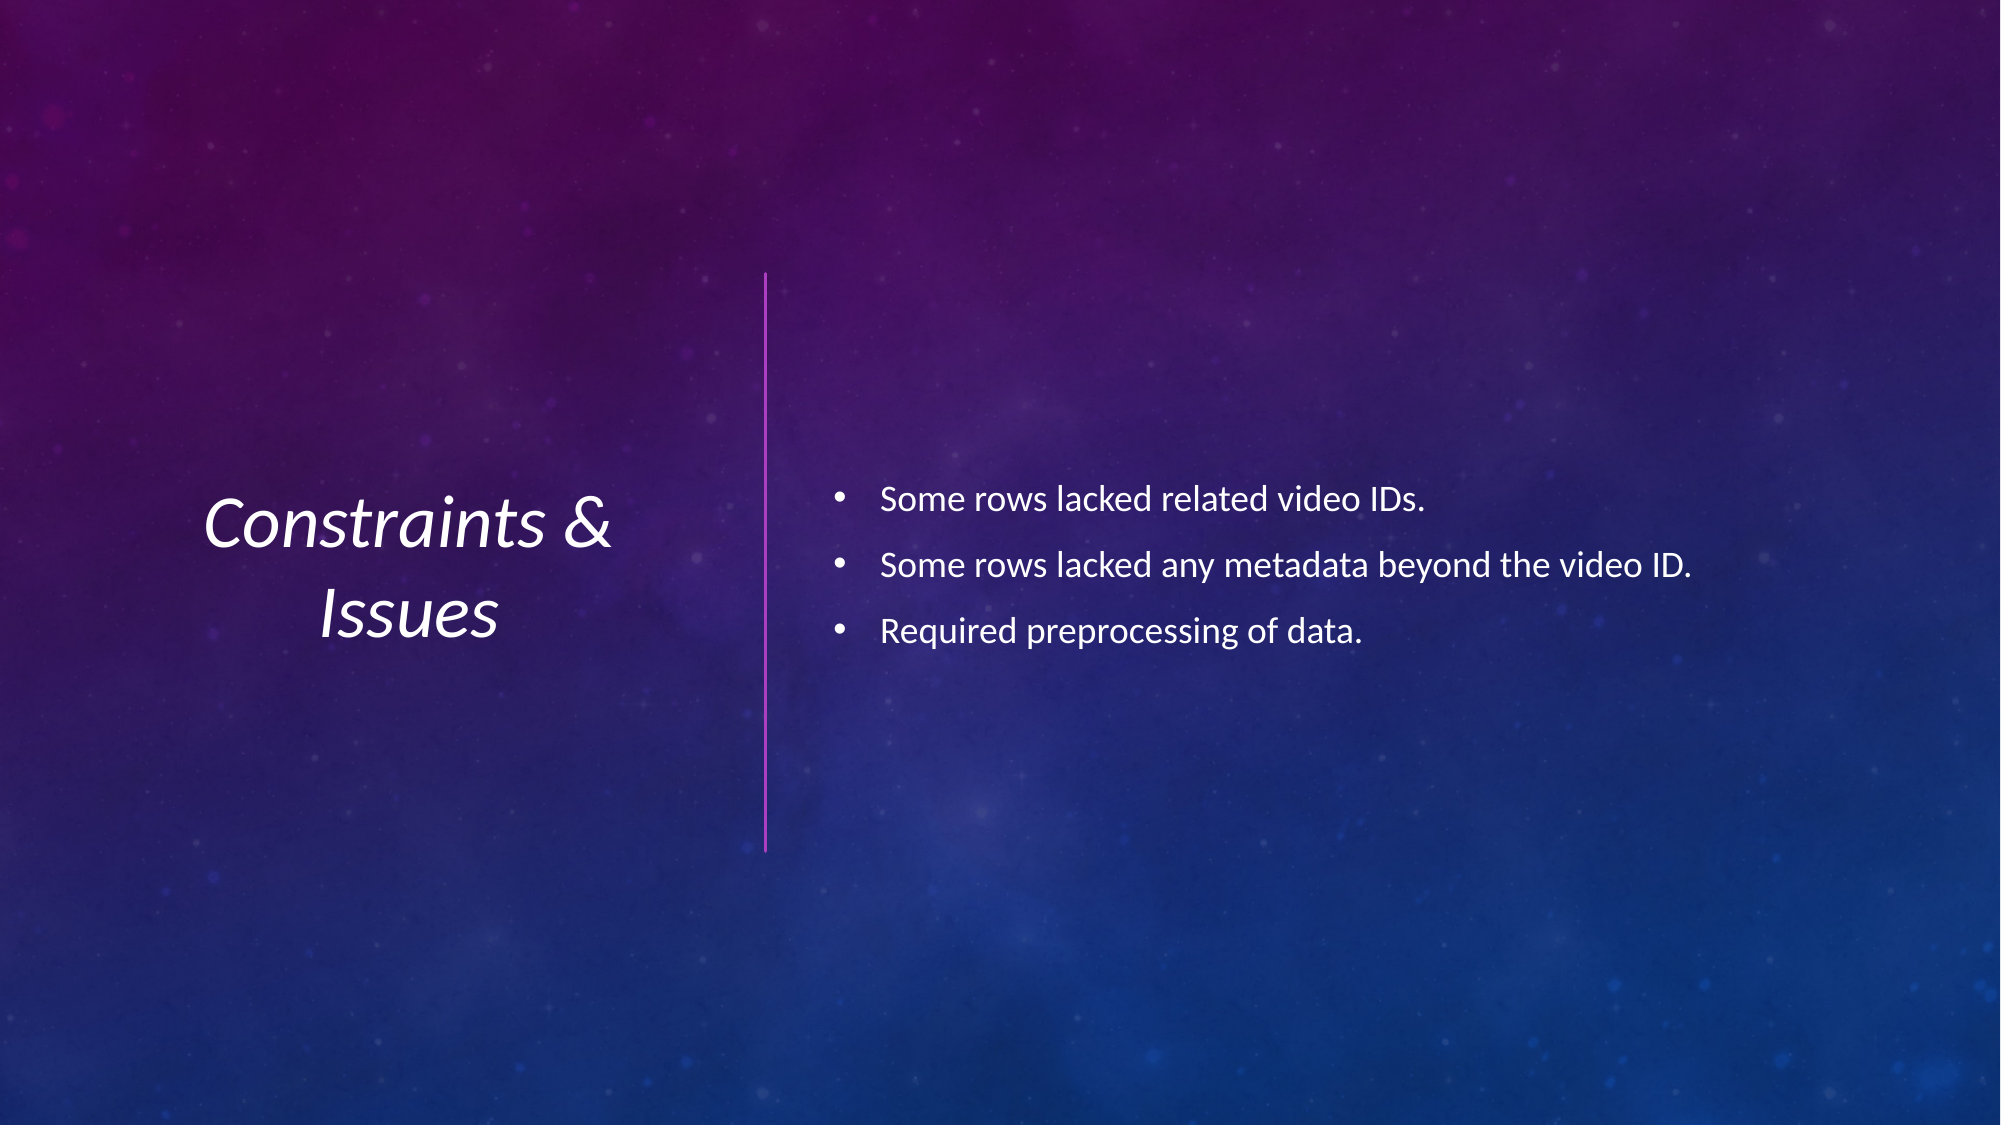

Some rows lacked related video IDs.
Some rows lacked any metadata beyond the video ID.
Required preprocessing of data.
Constraints & Issues